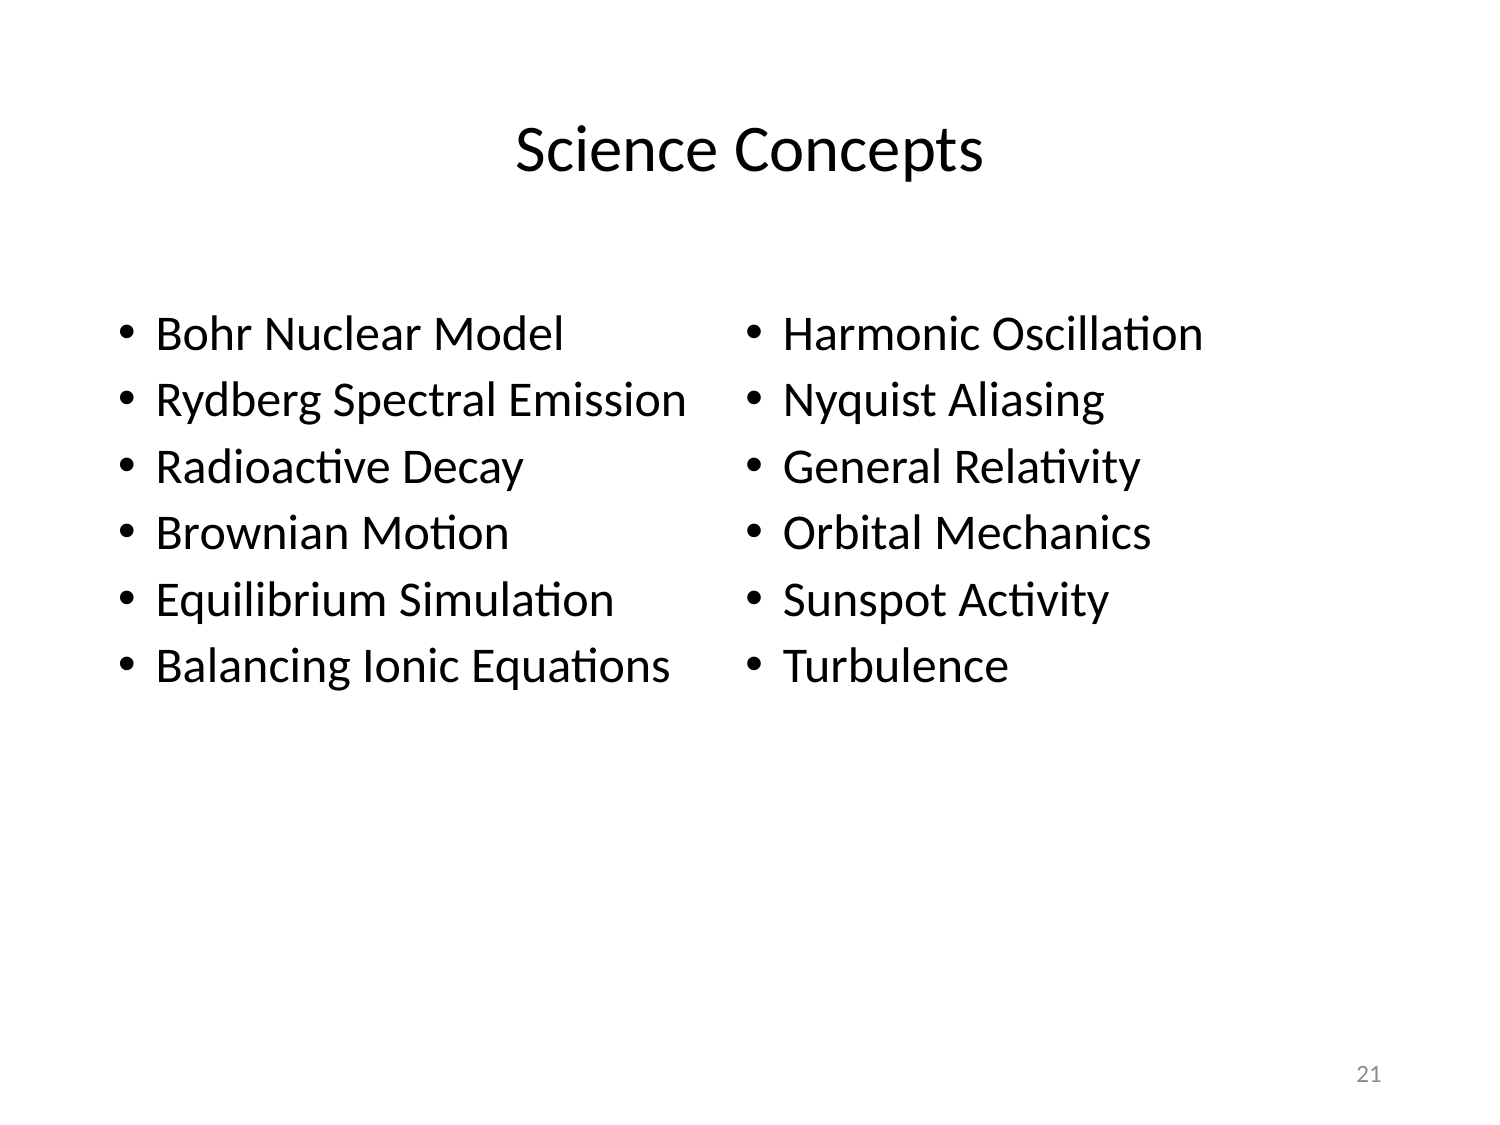

# Science Concepts
Bohr Nuclear Model
Rydberg Spectral Emission
Radioactive Decay
Brownian Motion
Equilibrium Simulation
Balancing Ionic Equations

Harmonic Oscillation
Nyquist Aliasing
General Relativity
Orbital Mechanics
Sunspot Activity
Turbulence
21